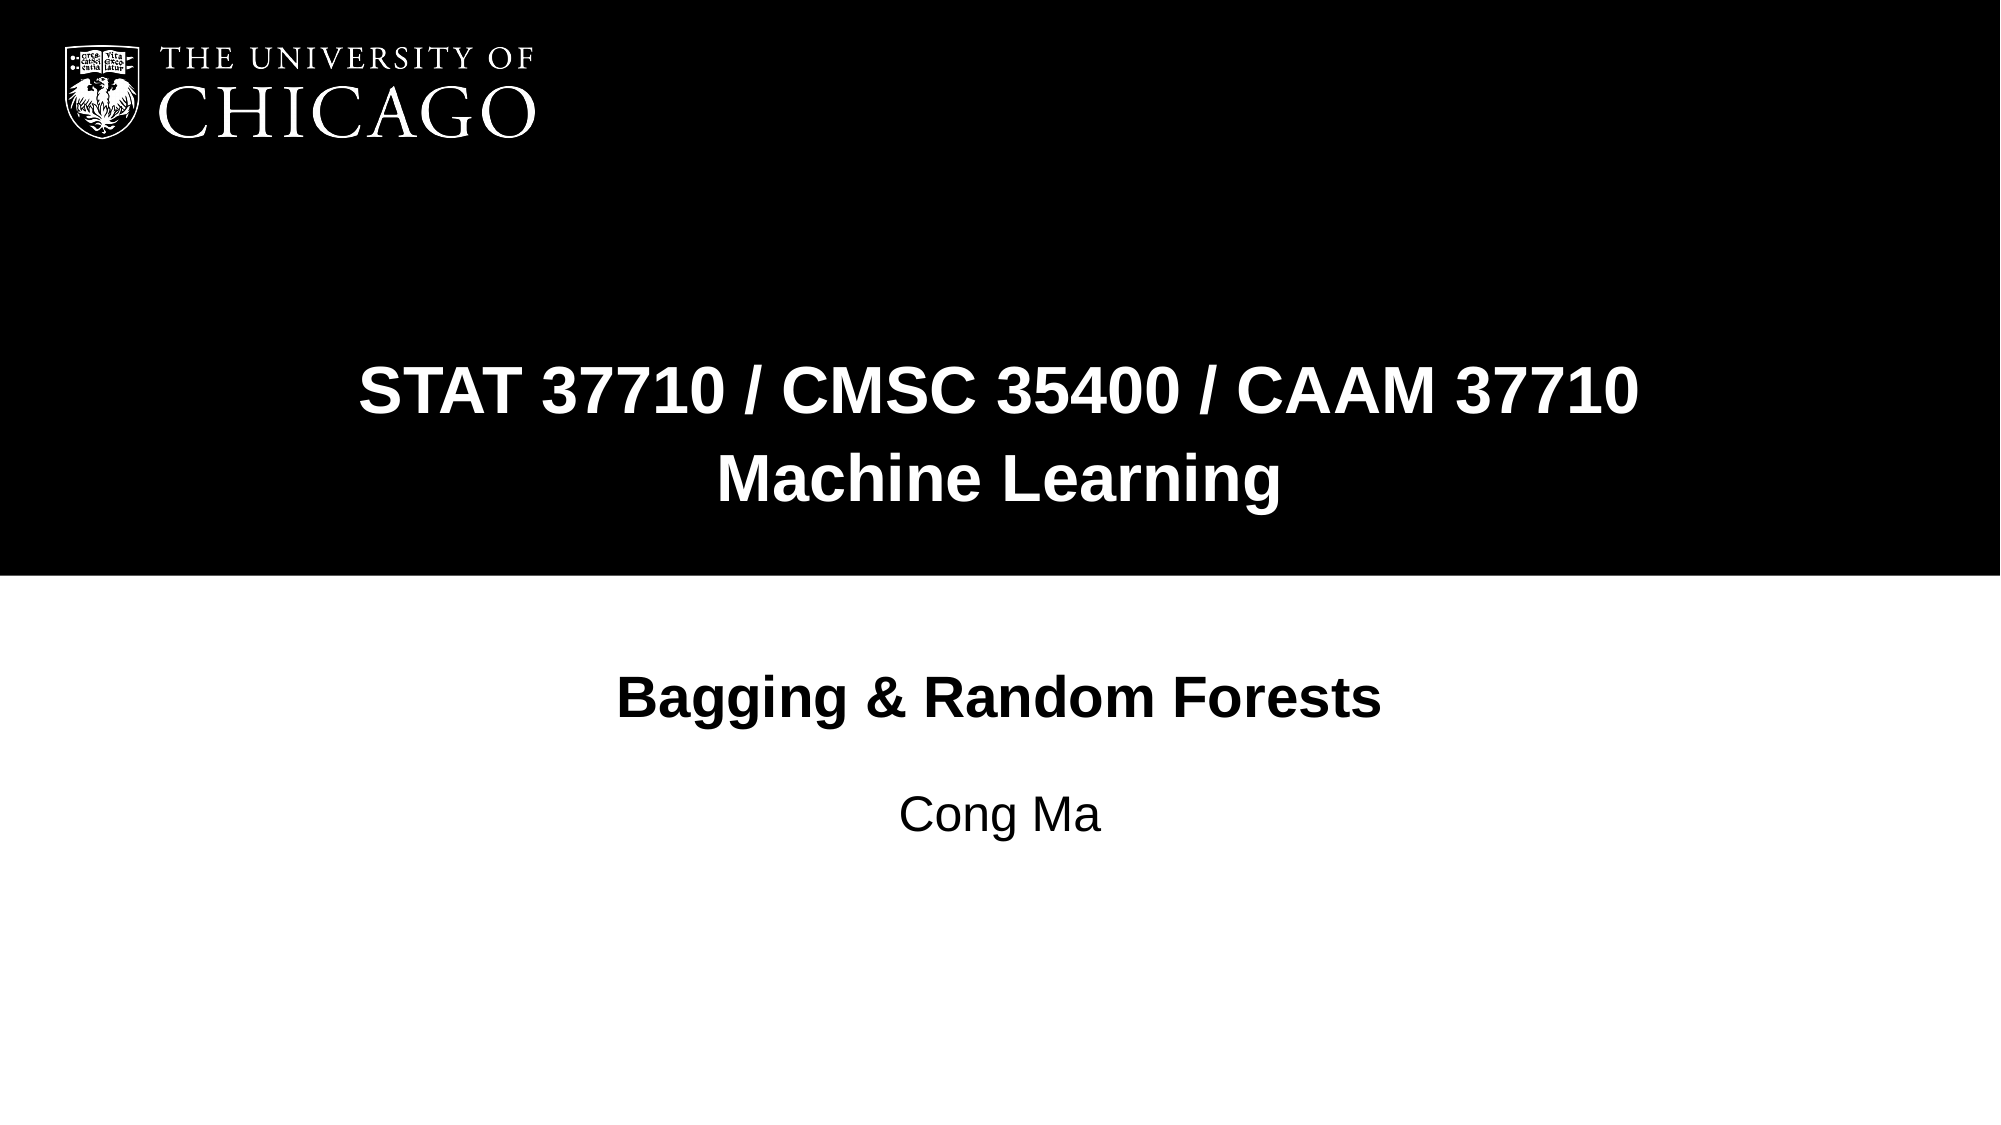

# STAT 37710 / CMSC 35400 / CAAM 37710 Machine Learning
Bagging & Random Forests
Cong Ma